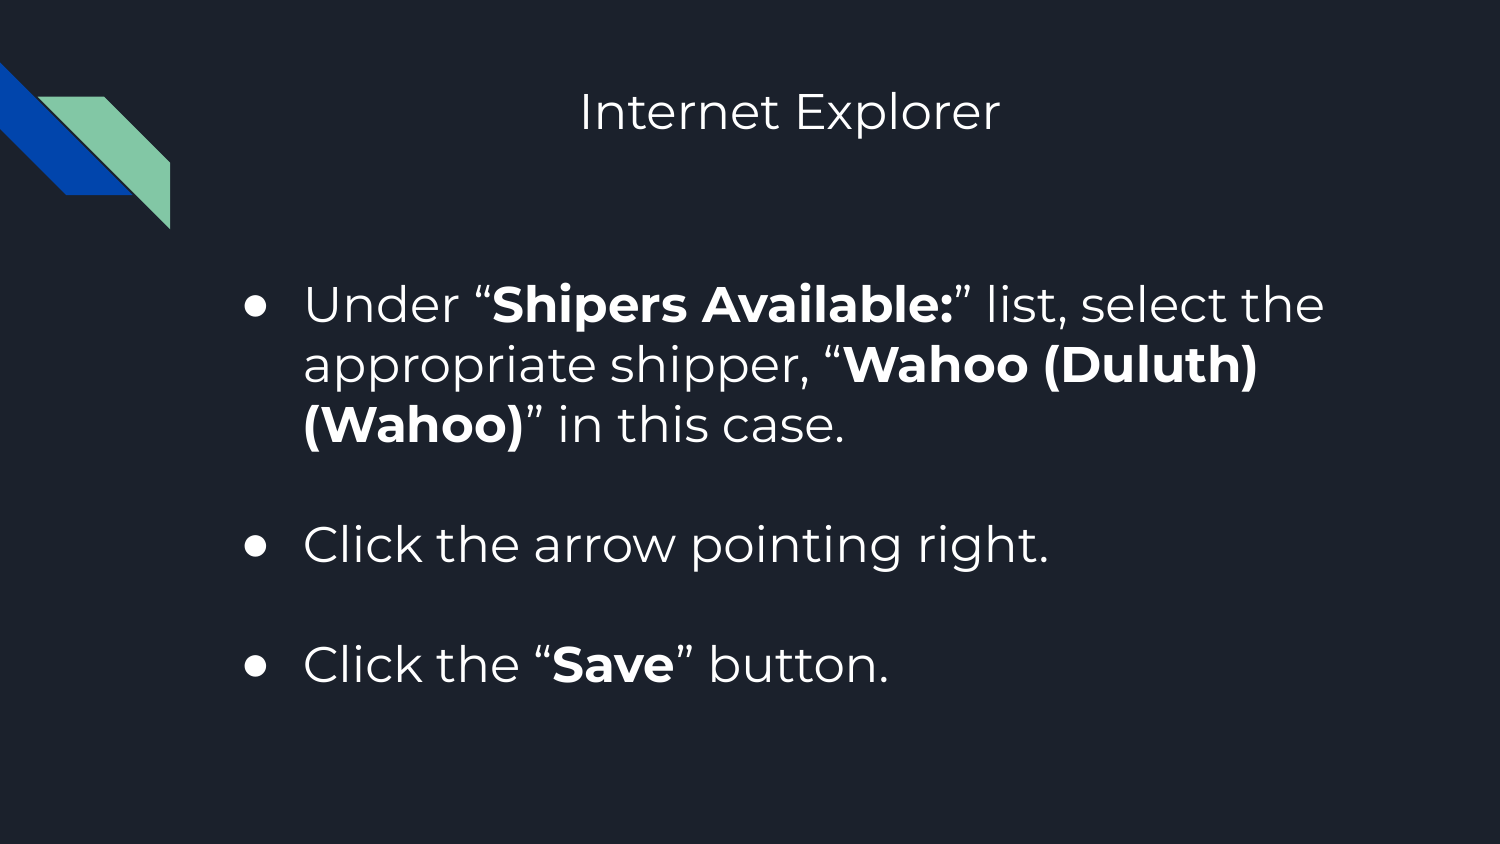

# Internet Explorer
Under “Shipers Available:” list, select the appropriate shipper, “Wahoo (Duluth) (Wahoo)” in this case.

Click the arrow pointing right.

Click the “Save” button.